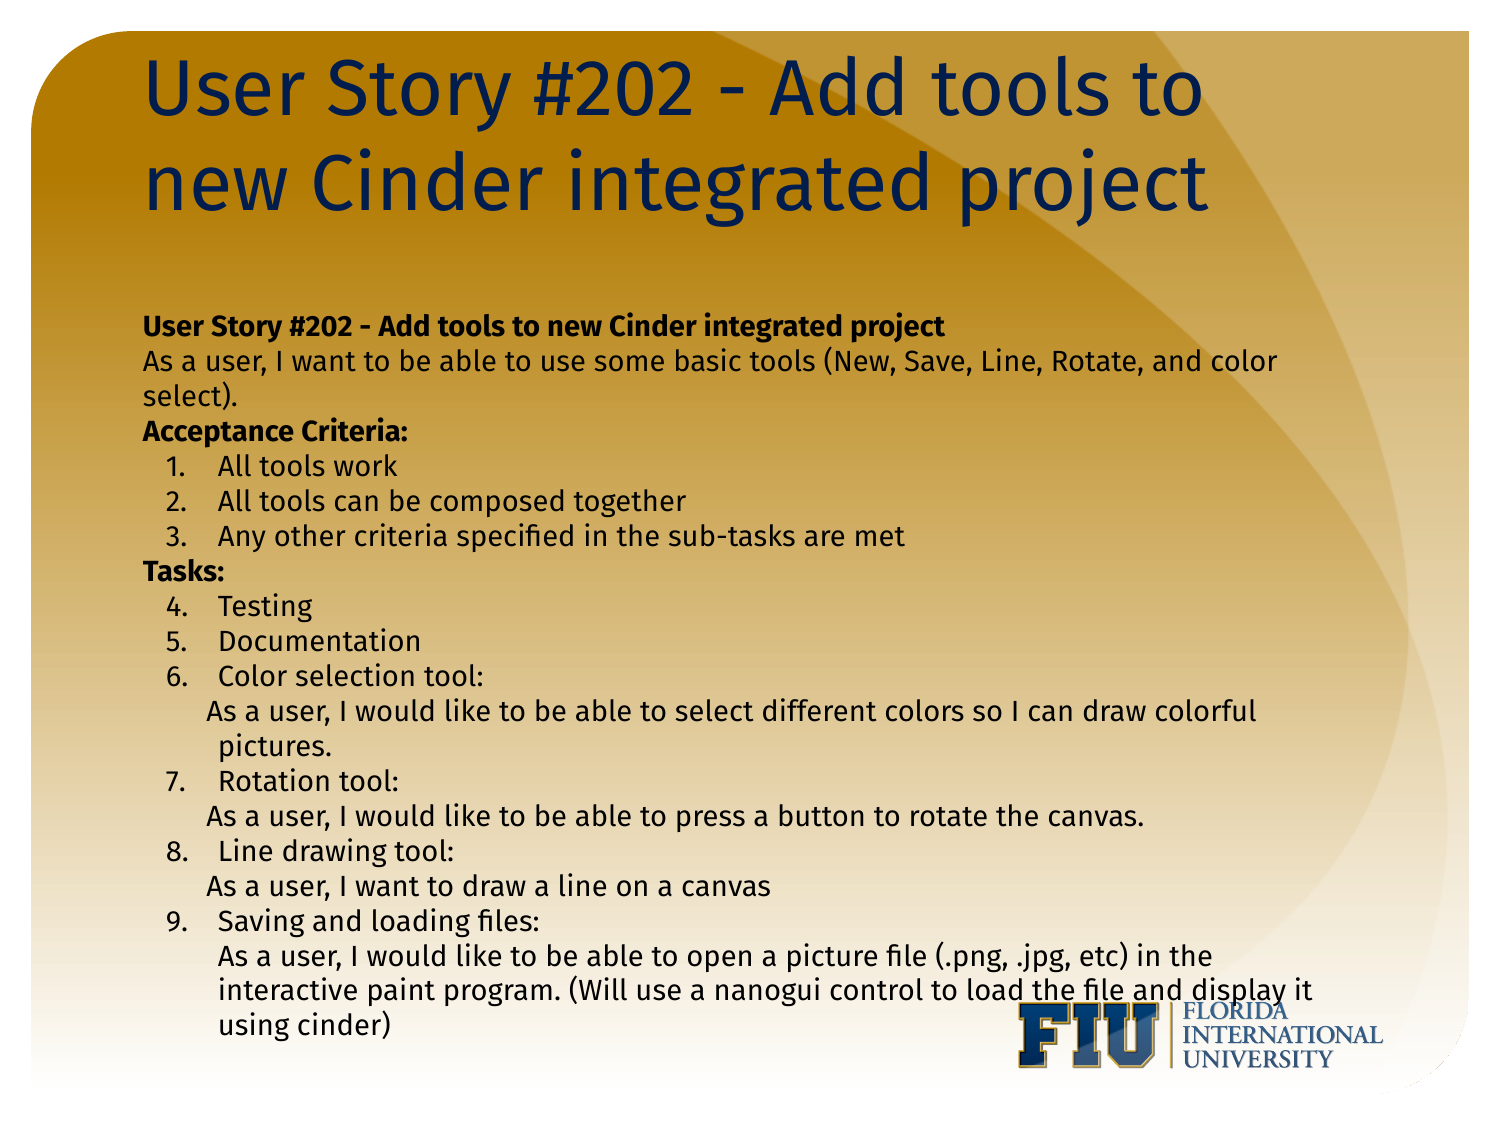

# User Story #202 - Add tools to new Cinder integrated project
User Story #202 - Add tools to new Cinder integrated project
As a user, I want to be able to use some basic tools (New, Save, Line, Rotate, and color select).
Acceptance Criteria:
All tools work
All tools can be composed together
Any other criteria specified in the sub-tasks are met
Tasks:
Testing
Documentation
Color selection tool:
As a user, I would like to be able to select different colors so I can draw colorful pictures.
Rotation tool:
As a user, I would like to be able to press a button to rotate the canvas.
Line drawing tool:
As a user, I want to draw a line on a canvas
Saving and loading files:
As a user, I would like to be able to open a picture file (.png, .jpg, etc) in the interactive paint program. (Will use a nanogui control to load the file and display it using cinder)